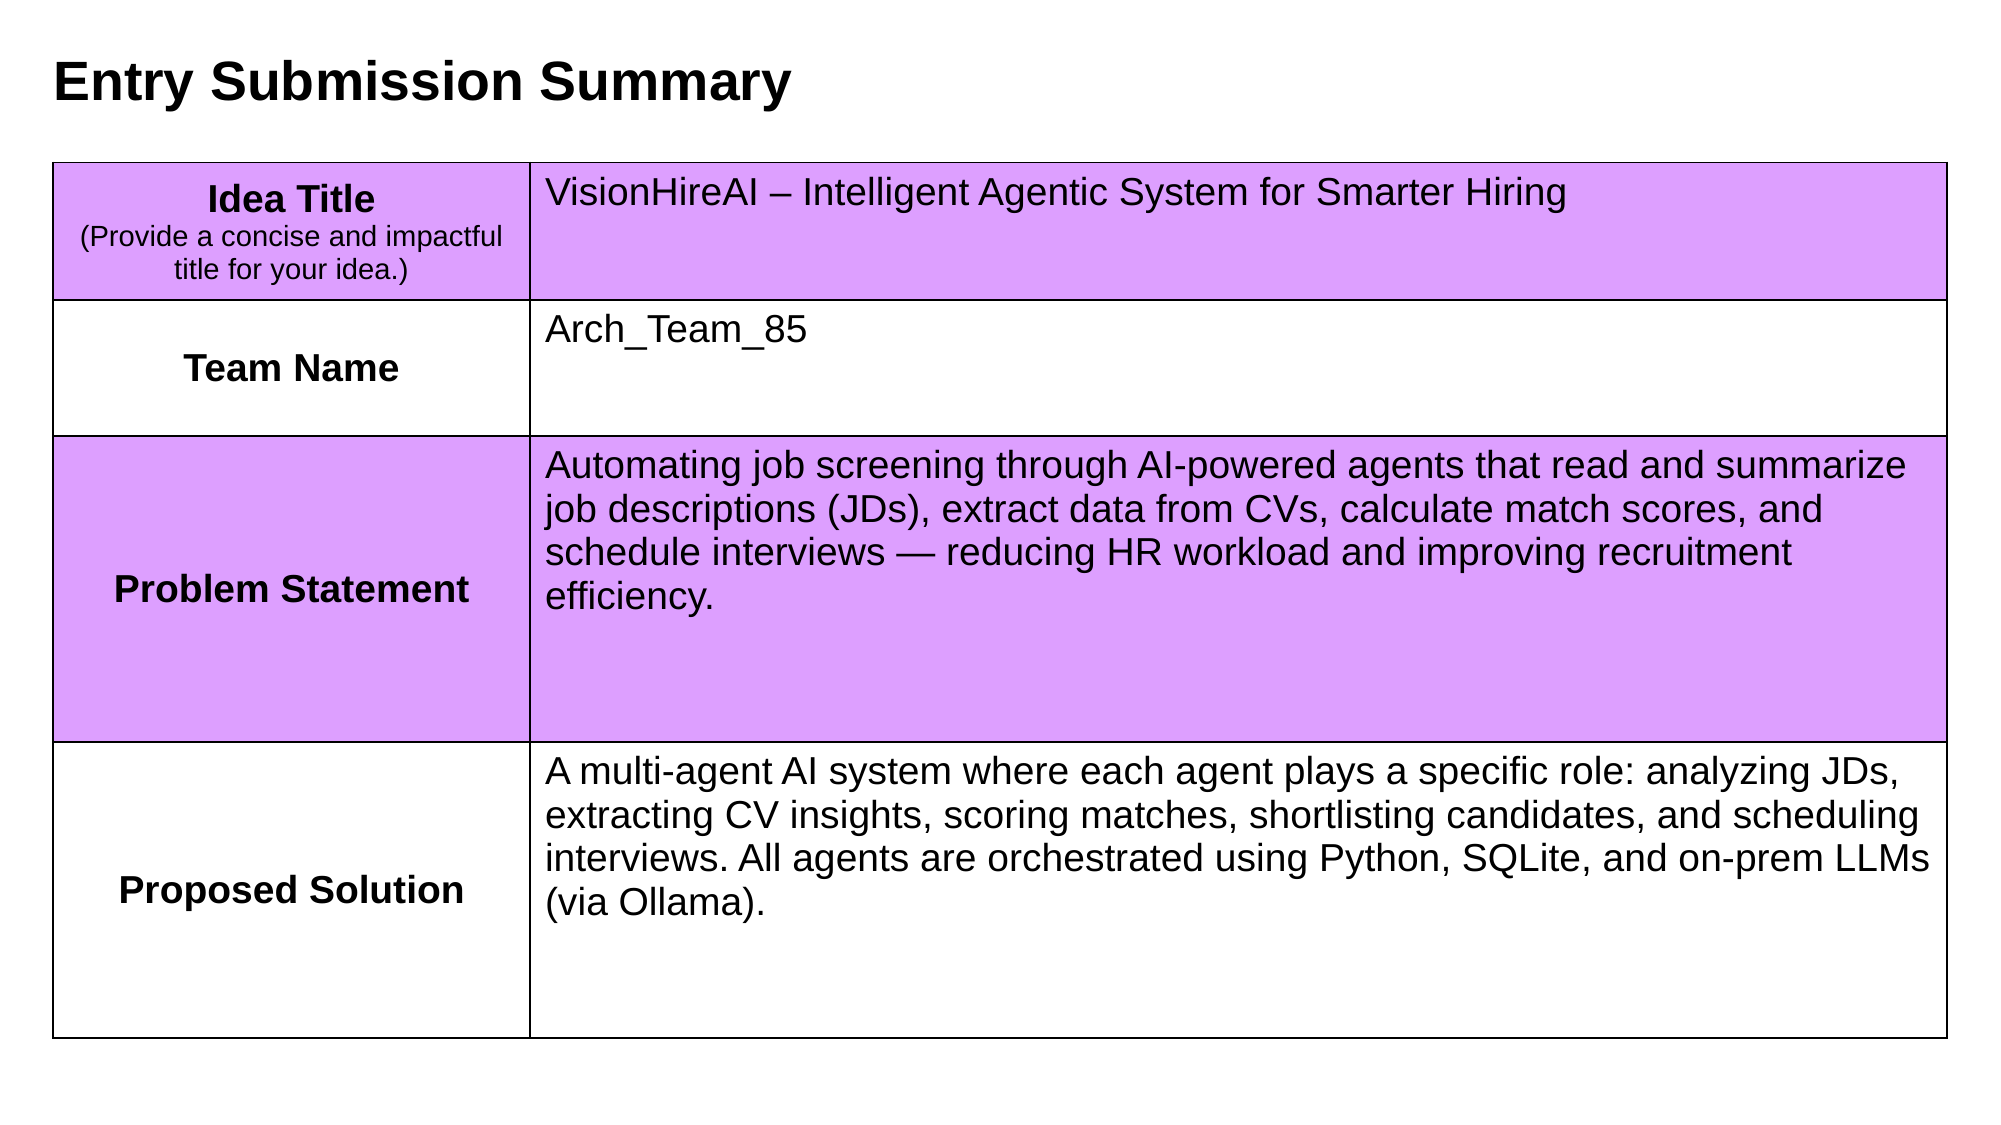

Entry Submission Summary
| Idea Title (Provide a concise and impactful title for your idea.) | VisionHireAI – Intelligent Agentic System for Smarter Hiring |
| --- | --- |
| Team Name | Arch\_Team\_85 |
| Problem Statement | Automating job screening through AI-powered agents that read and summarize job descriptions (JDs), extract data from CVs, calculate match scores, and schedule interviews — reducing HR workload and improving recruitment efficiency. |
| Proposed Solution | A multi-agent AI system where each agent plays a specific role: analyzing JDs, extracting CV insights, scoring matches, shortlisting candidates, and scheduling interviews. All agents are orchestrated using Python, SQLite, and on-prem LLMs (via Ollama). |